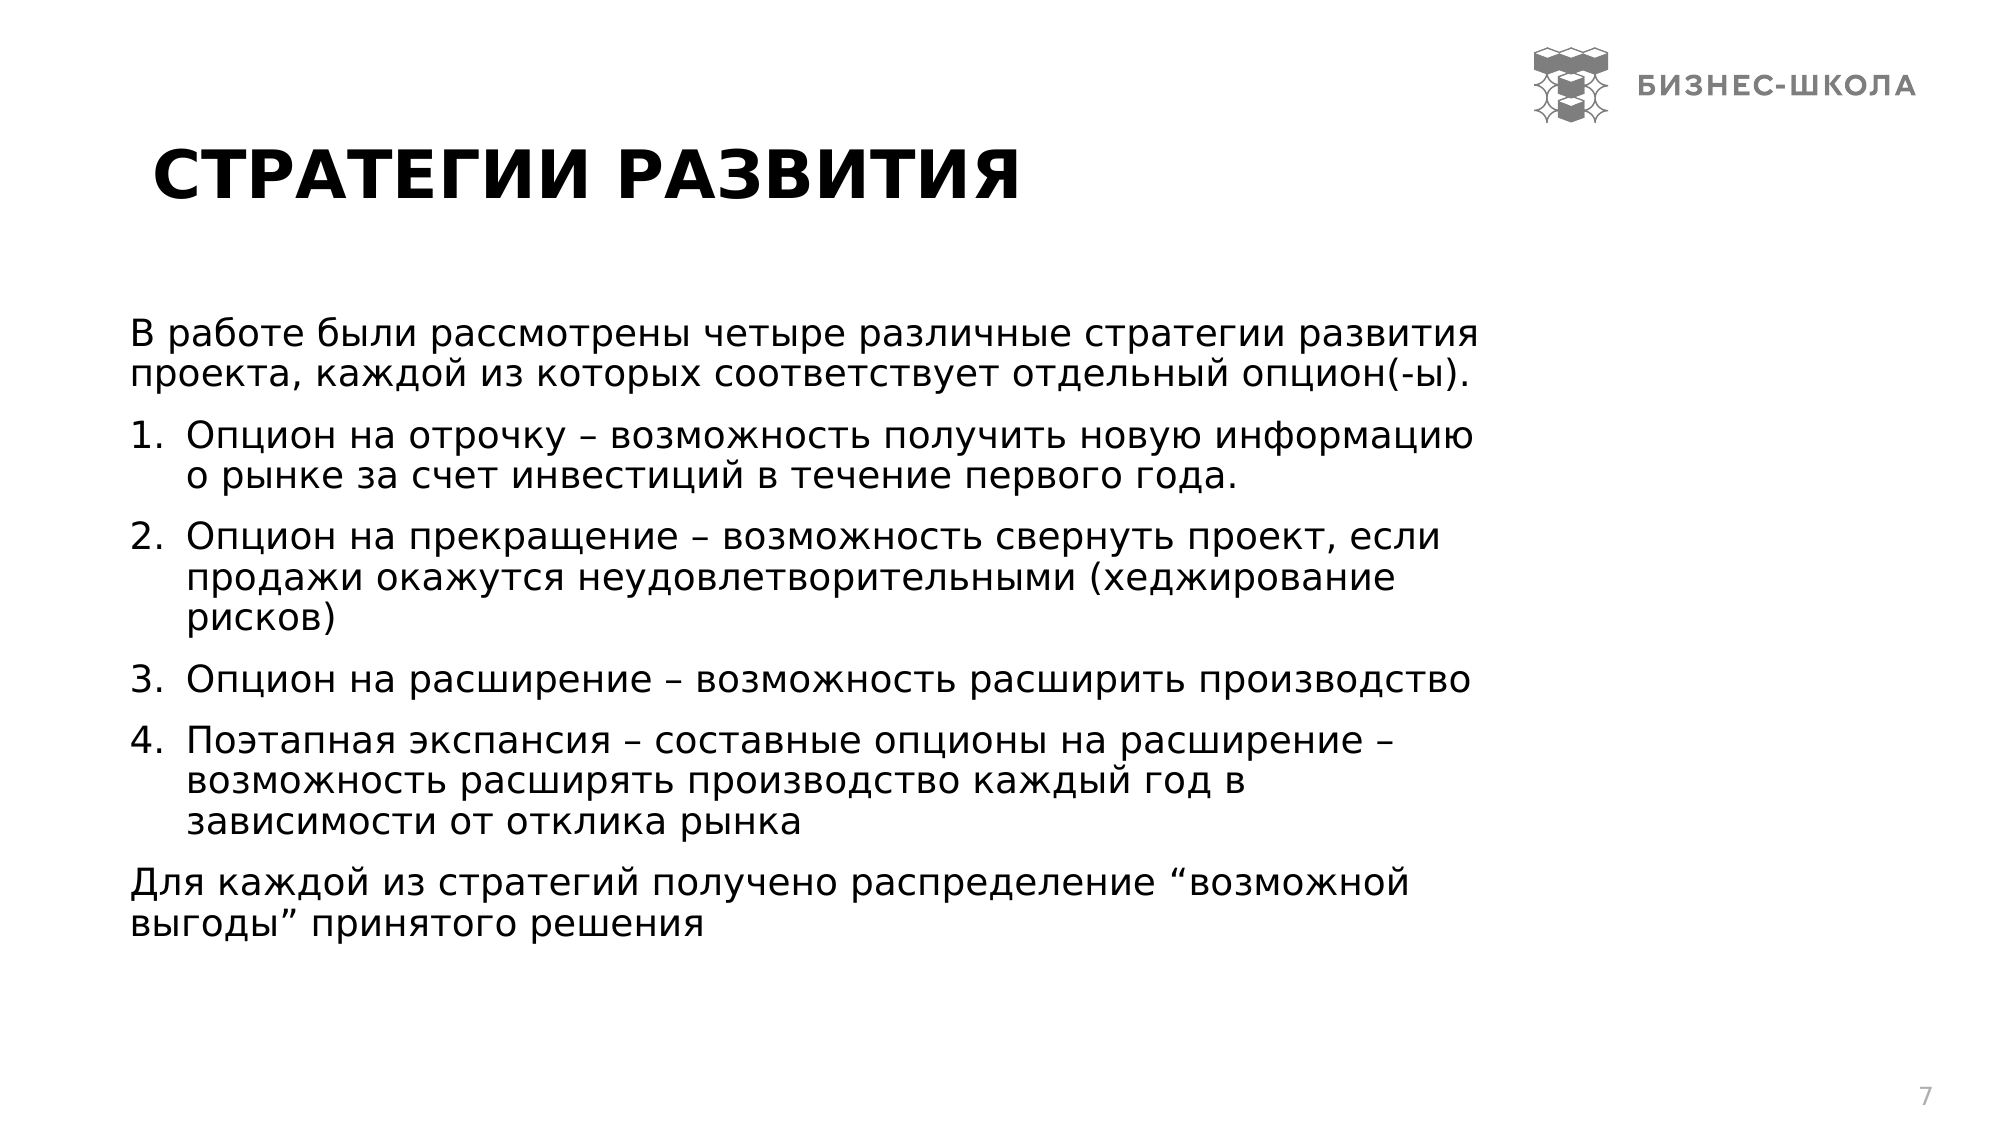

# Стратегии развития
В работе были рассмотрены четыре различные стратегии развития проекта, каждой из которых соответствует отдельный опцион(-ы).
Опцион на отрочку – возможность получить новую информацию о рынке за счет инвестиций в течение первого года.
Опцион на прекращение – возможность свернуть проект, если продажи окажутся неудовлетворительными (хеджирование рисков)
Опцион на расширение – возможность расширить производство
Поэтапная экспансия – составные опционы на расширение – возможность расширять производство каждый год в зависимости от отклика рынка
Для каждой из стратегий получено распределение “возможной выгоды” принятого решения
7